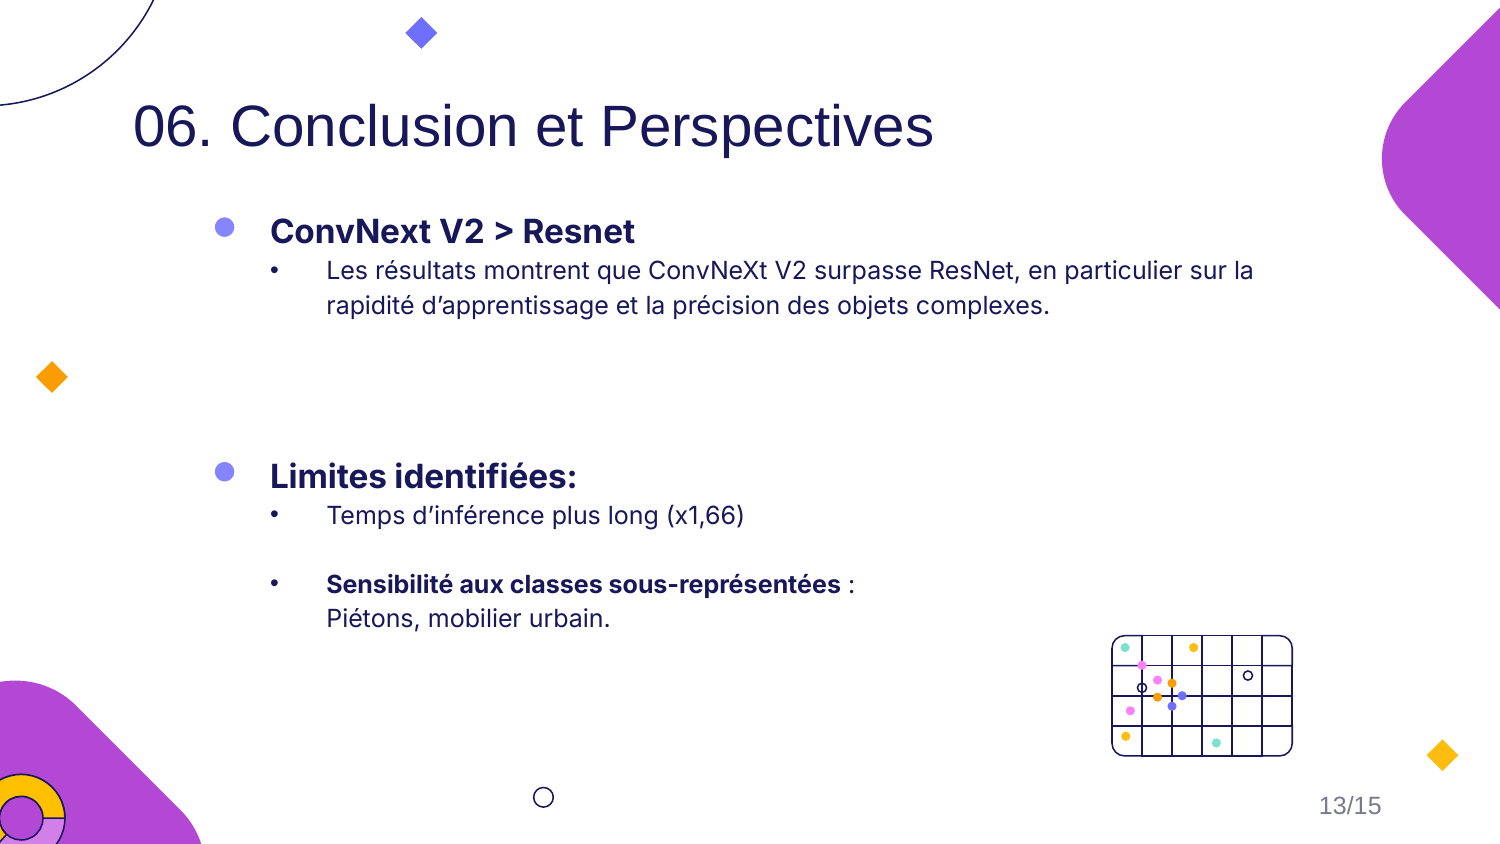

# 06. Conclusion et Perspectives
ConvNext V2 > Resnet
Les résultats montrent que ConvNeXt V2 surpasse ResNet, en particulier sur la rapidité d’apprentissage et la précision des objets complexes.

Limites identifiées:
Temps d’inférence plus long (x1,66)
Sensibilité aux classes sous-représentées :
Piétons, mobilier urbain.

13/15